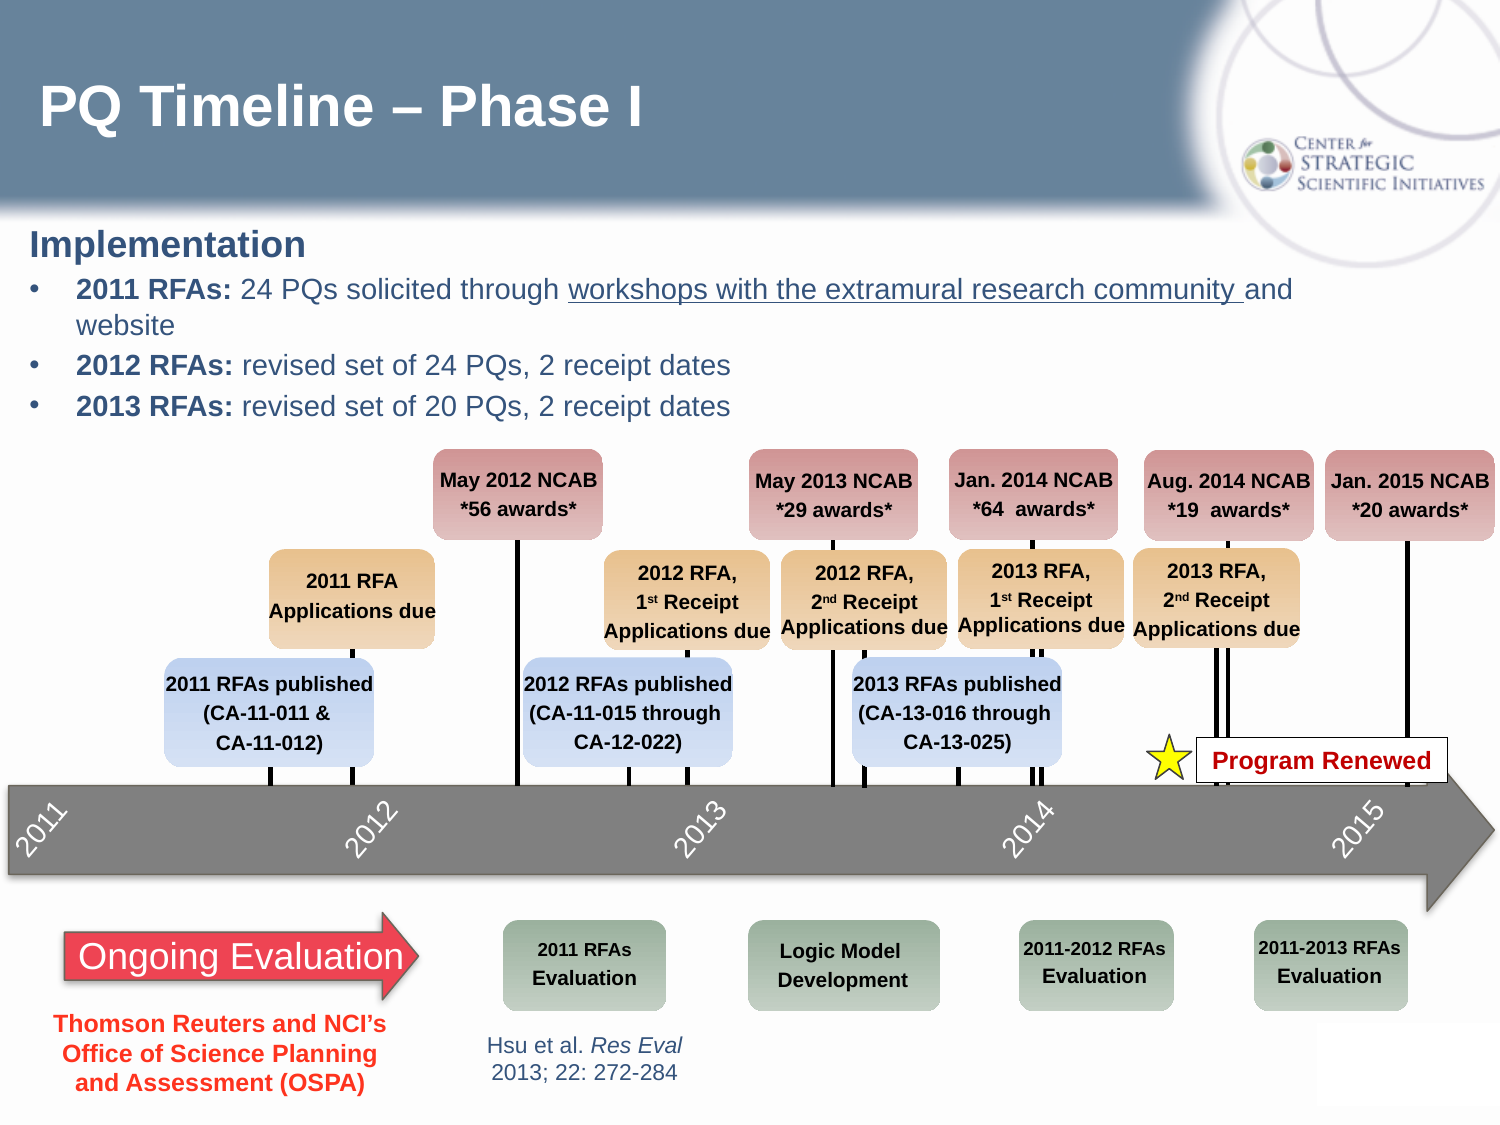

# PQ Timeline – Phase I
Implementation
2011 RFAs: 24 PQs solicited through workshops with the extramural research community and website
2012 RFAs: revised set of 24 PQs, 2 receipt dates
2013 RFAs: revised set of 20 PQs, 2 receipt dates

Jan. 2014 NCAB
*64  awards*

May 2012 NCAB
*56 awards*

May 2013 NCAB
*29 awards*

Aug. 2014 NCAB
*19  awards*

Jan. 2015 NCAB
*20 awards*

2013 RFA,
2nd Receipt
Applications due

2013 RFA,
1st Receipt Applications due

2011 RFA
Applications due

2012 RFA,
2nd Receipt Applications due

2012 RFA,
1st Receipt
Applications due

2013 RFAs published
(CA-13-016 through
CA-13-025)

2012 RFAs published
(CA-11-015 through
CA-12-022)

2011 RFAs published
(CA-11-011 &
CA-11-012)

Program Renewed

2014
2011
2012
2013
2015

Ongoing Evaluation

2011 RFAs
Evaluation

Logic Model
Development

2011-2012 RFAs
Evaluation
Thomson Reuters and NCI’s Office of Science Planning and Assessment (OSPA)

2011-2013 RFAs
Evaluation
Hsu et al. Res Eval 2013; 22: 272-284